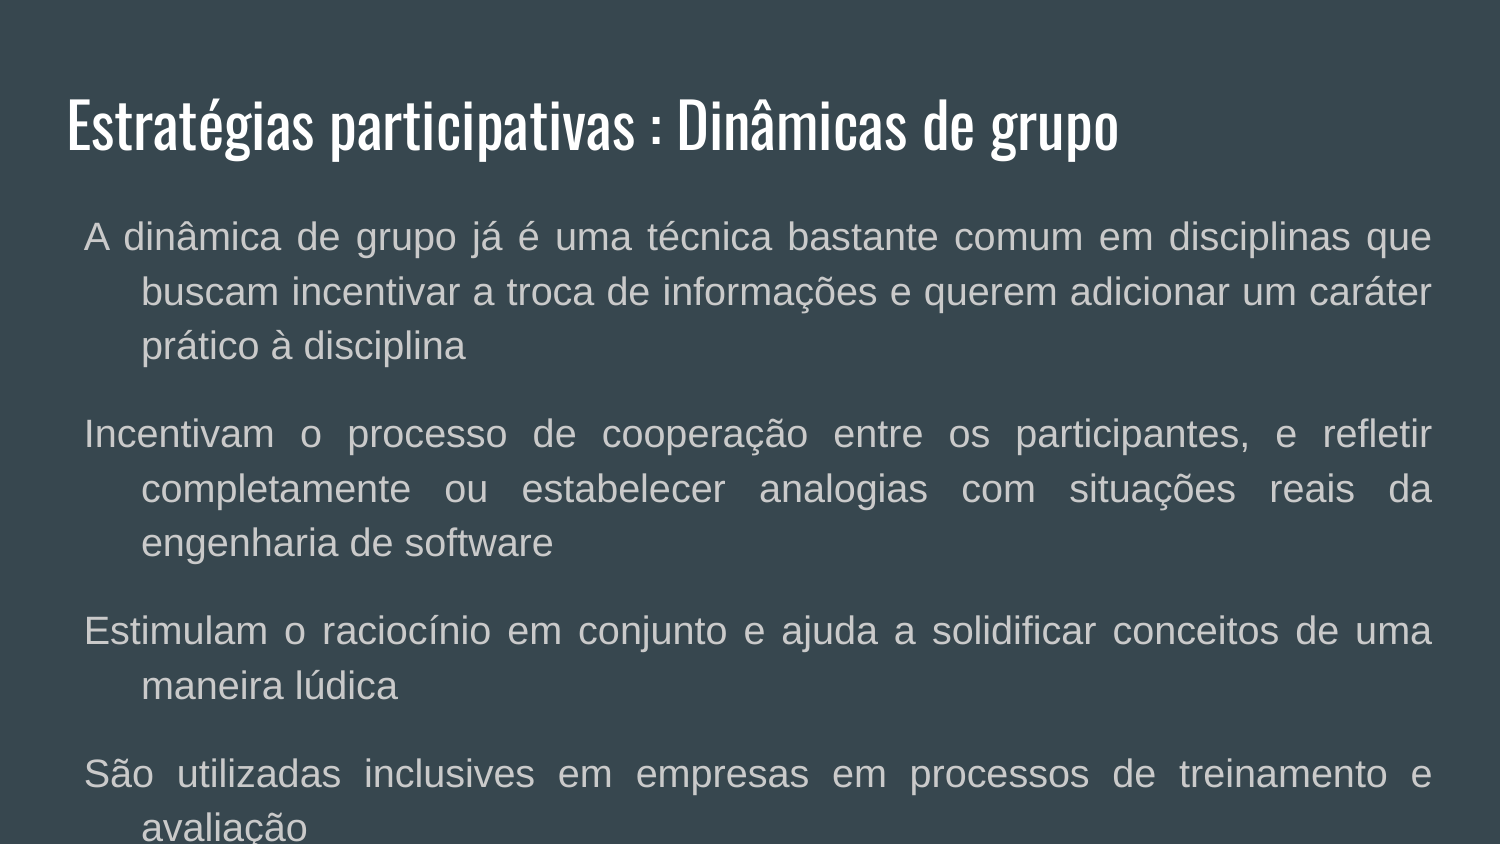

# Estratégias participativas : Dinâmicas de grupo
A dinâmica de grupo já é uma técnica bastante comum em disciplinas que buscam incentivar a troca de informações e querem adicionar um caráter prático à disciplina
Incentivam o processo de cooperação entre os participantes, e refletir completamente ou estabelecer analogias com situações reais da engenharia de software
Estimulam o raciocínio em conjunto e ajuda a solidificar conceitos de uma maneira lúdica
São utilizadas inclusives em empresas em processos de treinamento e avaliação